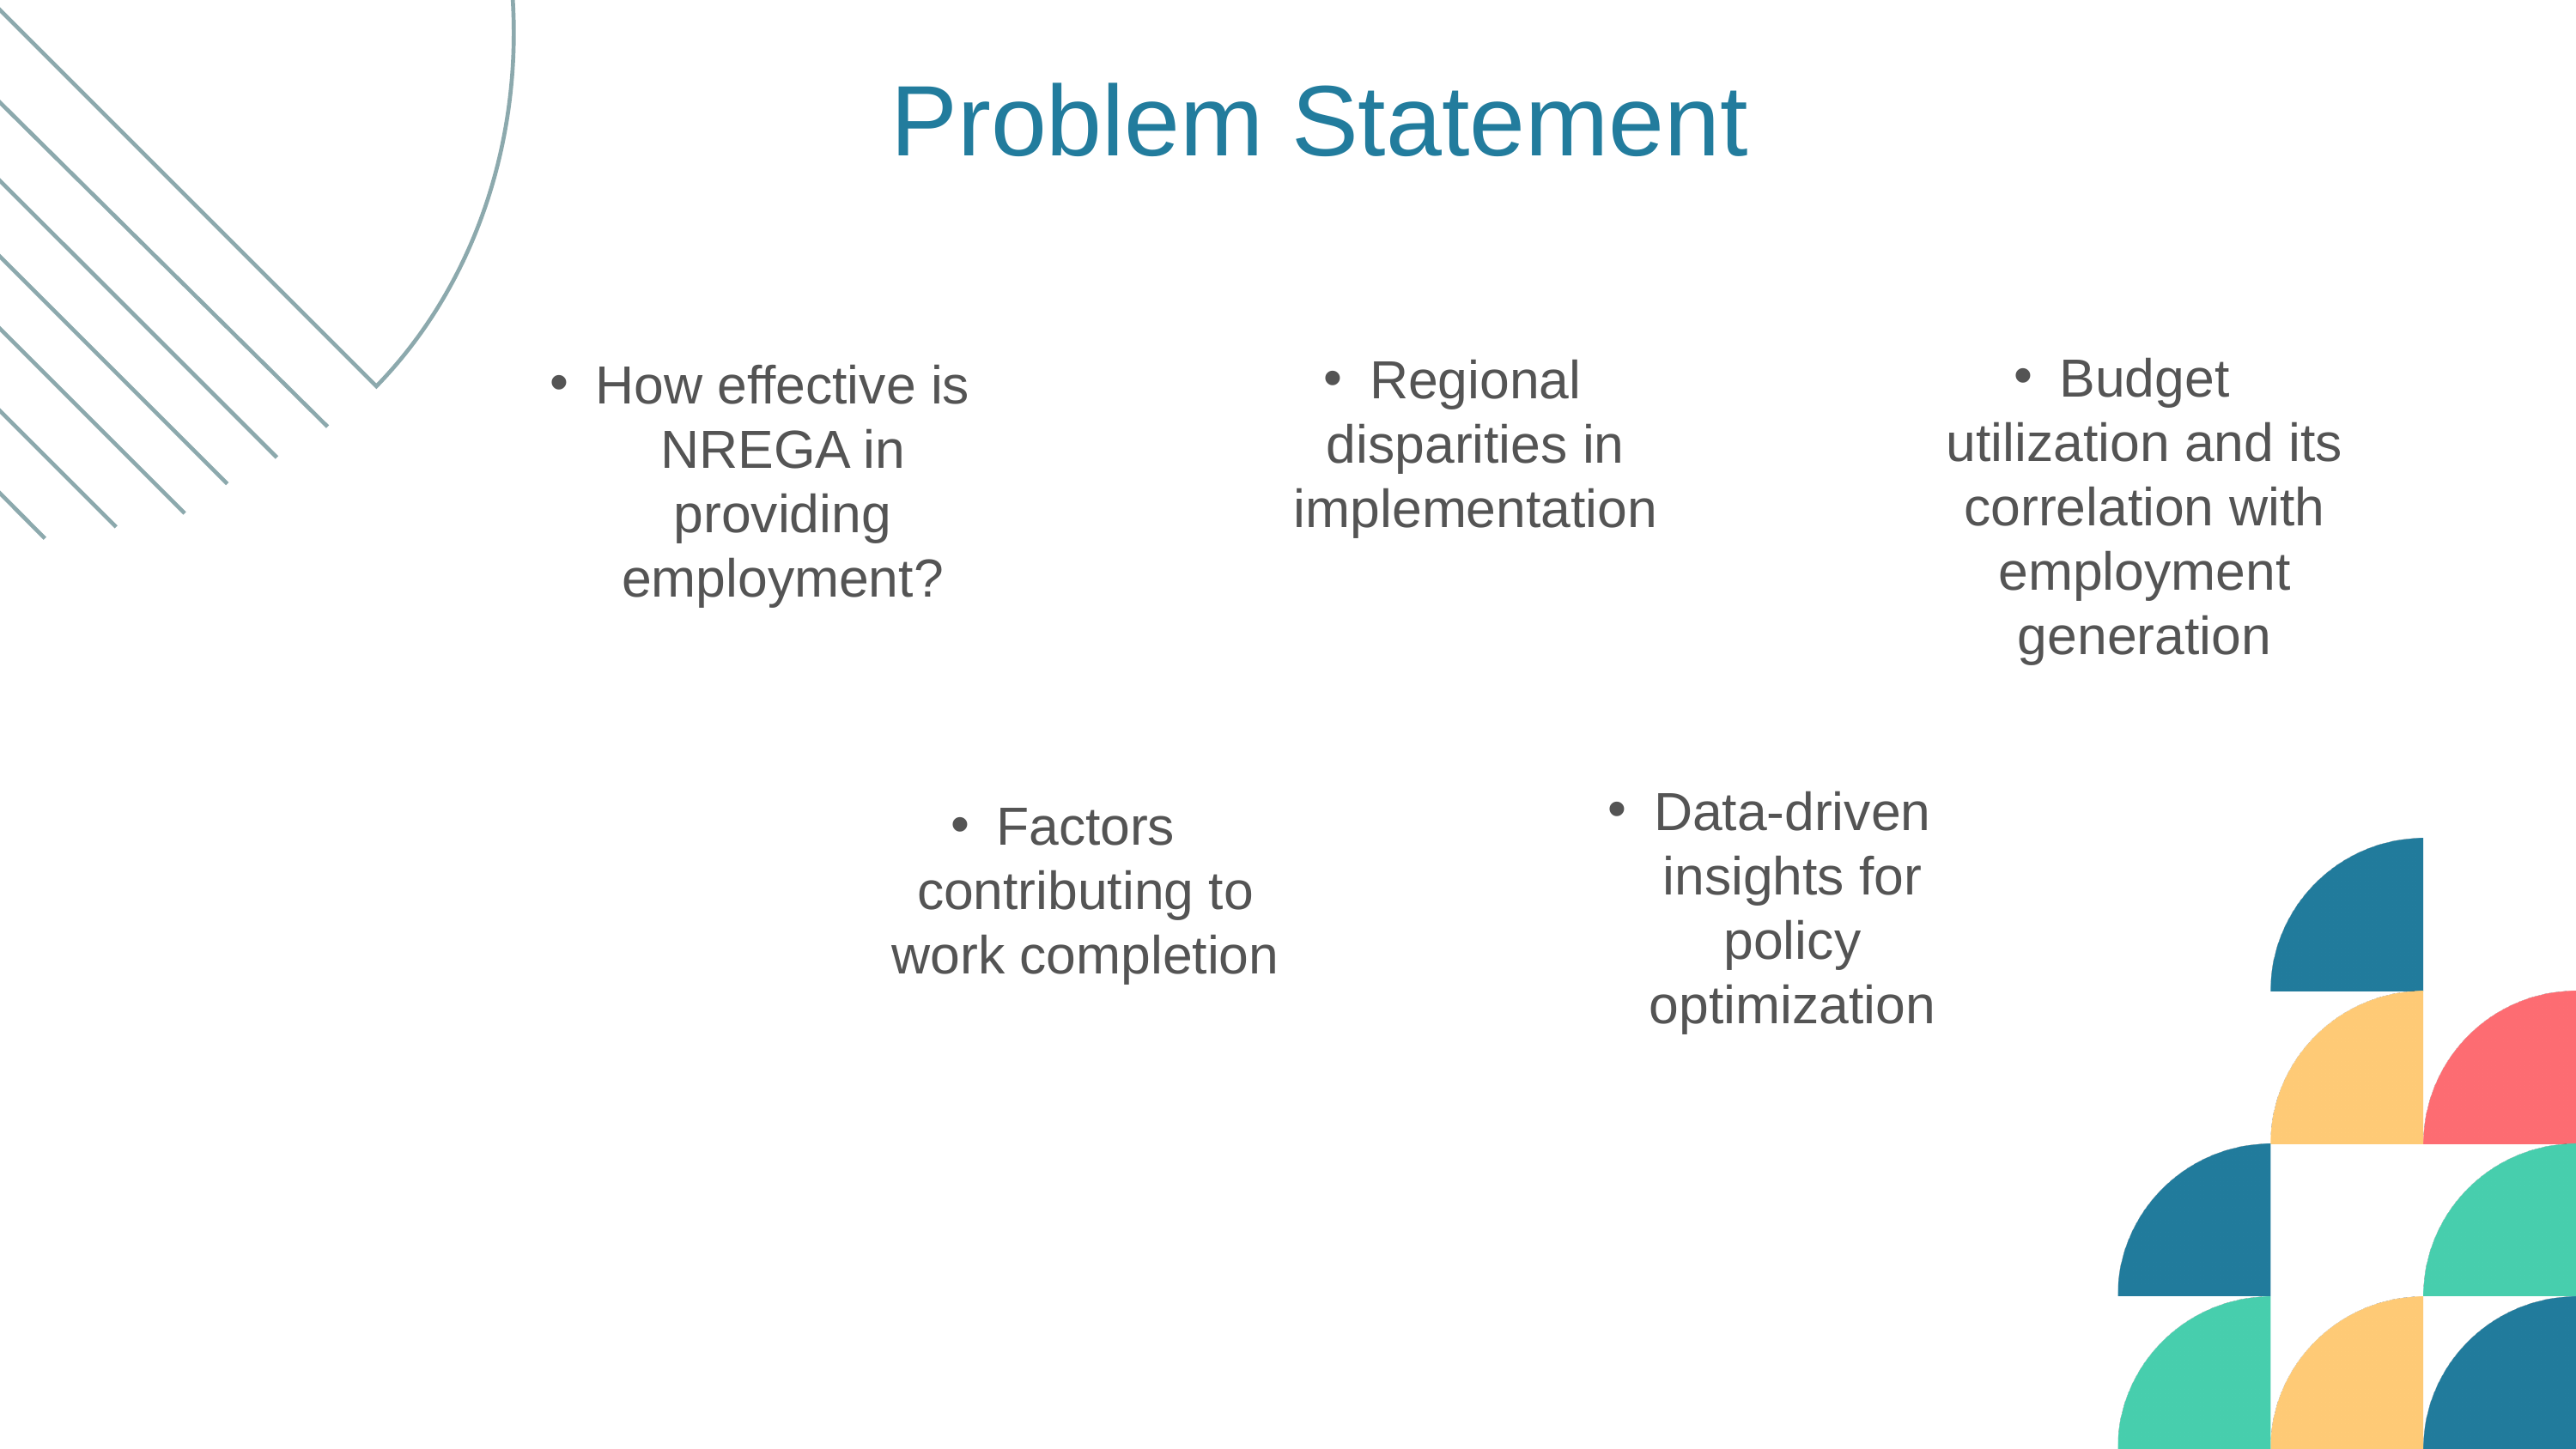

Problem Statement
Budget utilization and its correlation with employment generation

Regional disparities in implementation
How effective is NREGA in providing employment?
Data-driven insights for policy optimization

Factors contributing to work completion